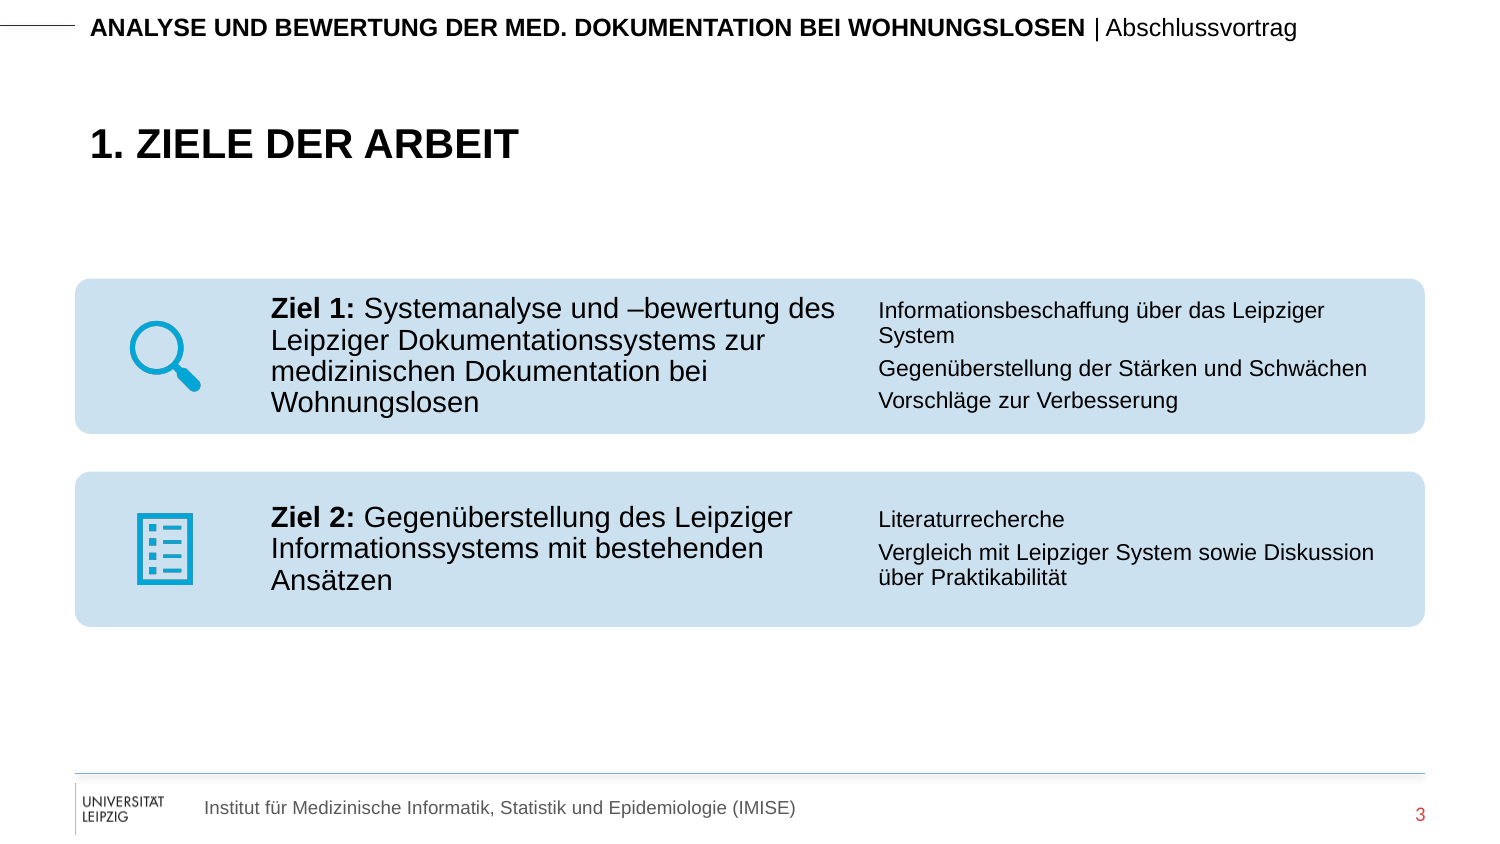

# 1. Ziele der Arbeit
Ziel 1: Systemanalyse und –bewertung des Leipziger Dokumentationssystems zur medizinischen Dokumentation bei Wohnungslosen
Informationsbeschaffung über das Leipziger System
Gegenüberstellung der Stärken und Schwächen
Vorschläge zur Verbesserung
Ziel 2: Gegenüberstellung des Leipziger Informationssystems mit bestehenden Ansätzen
Literaturrecherche
Vergleich mit Leipziger System sowie Diskussion über Praktikabilität
3